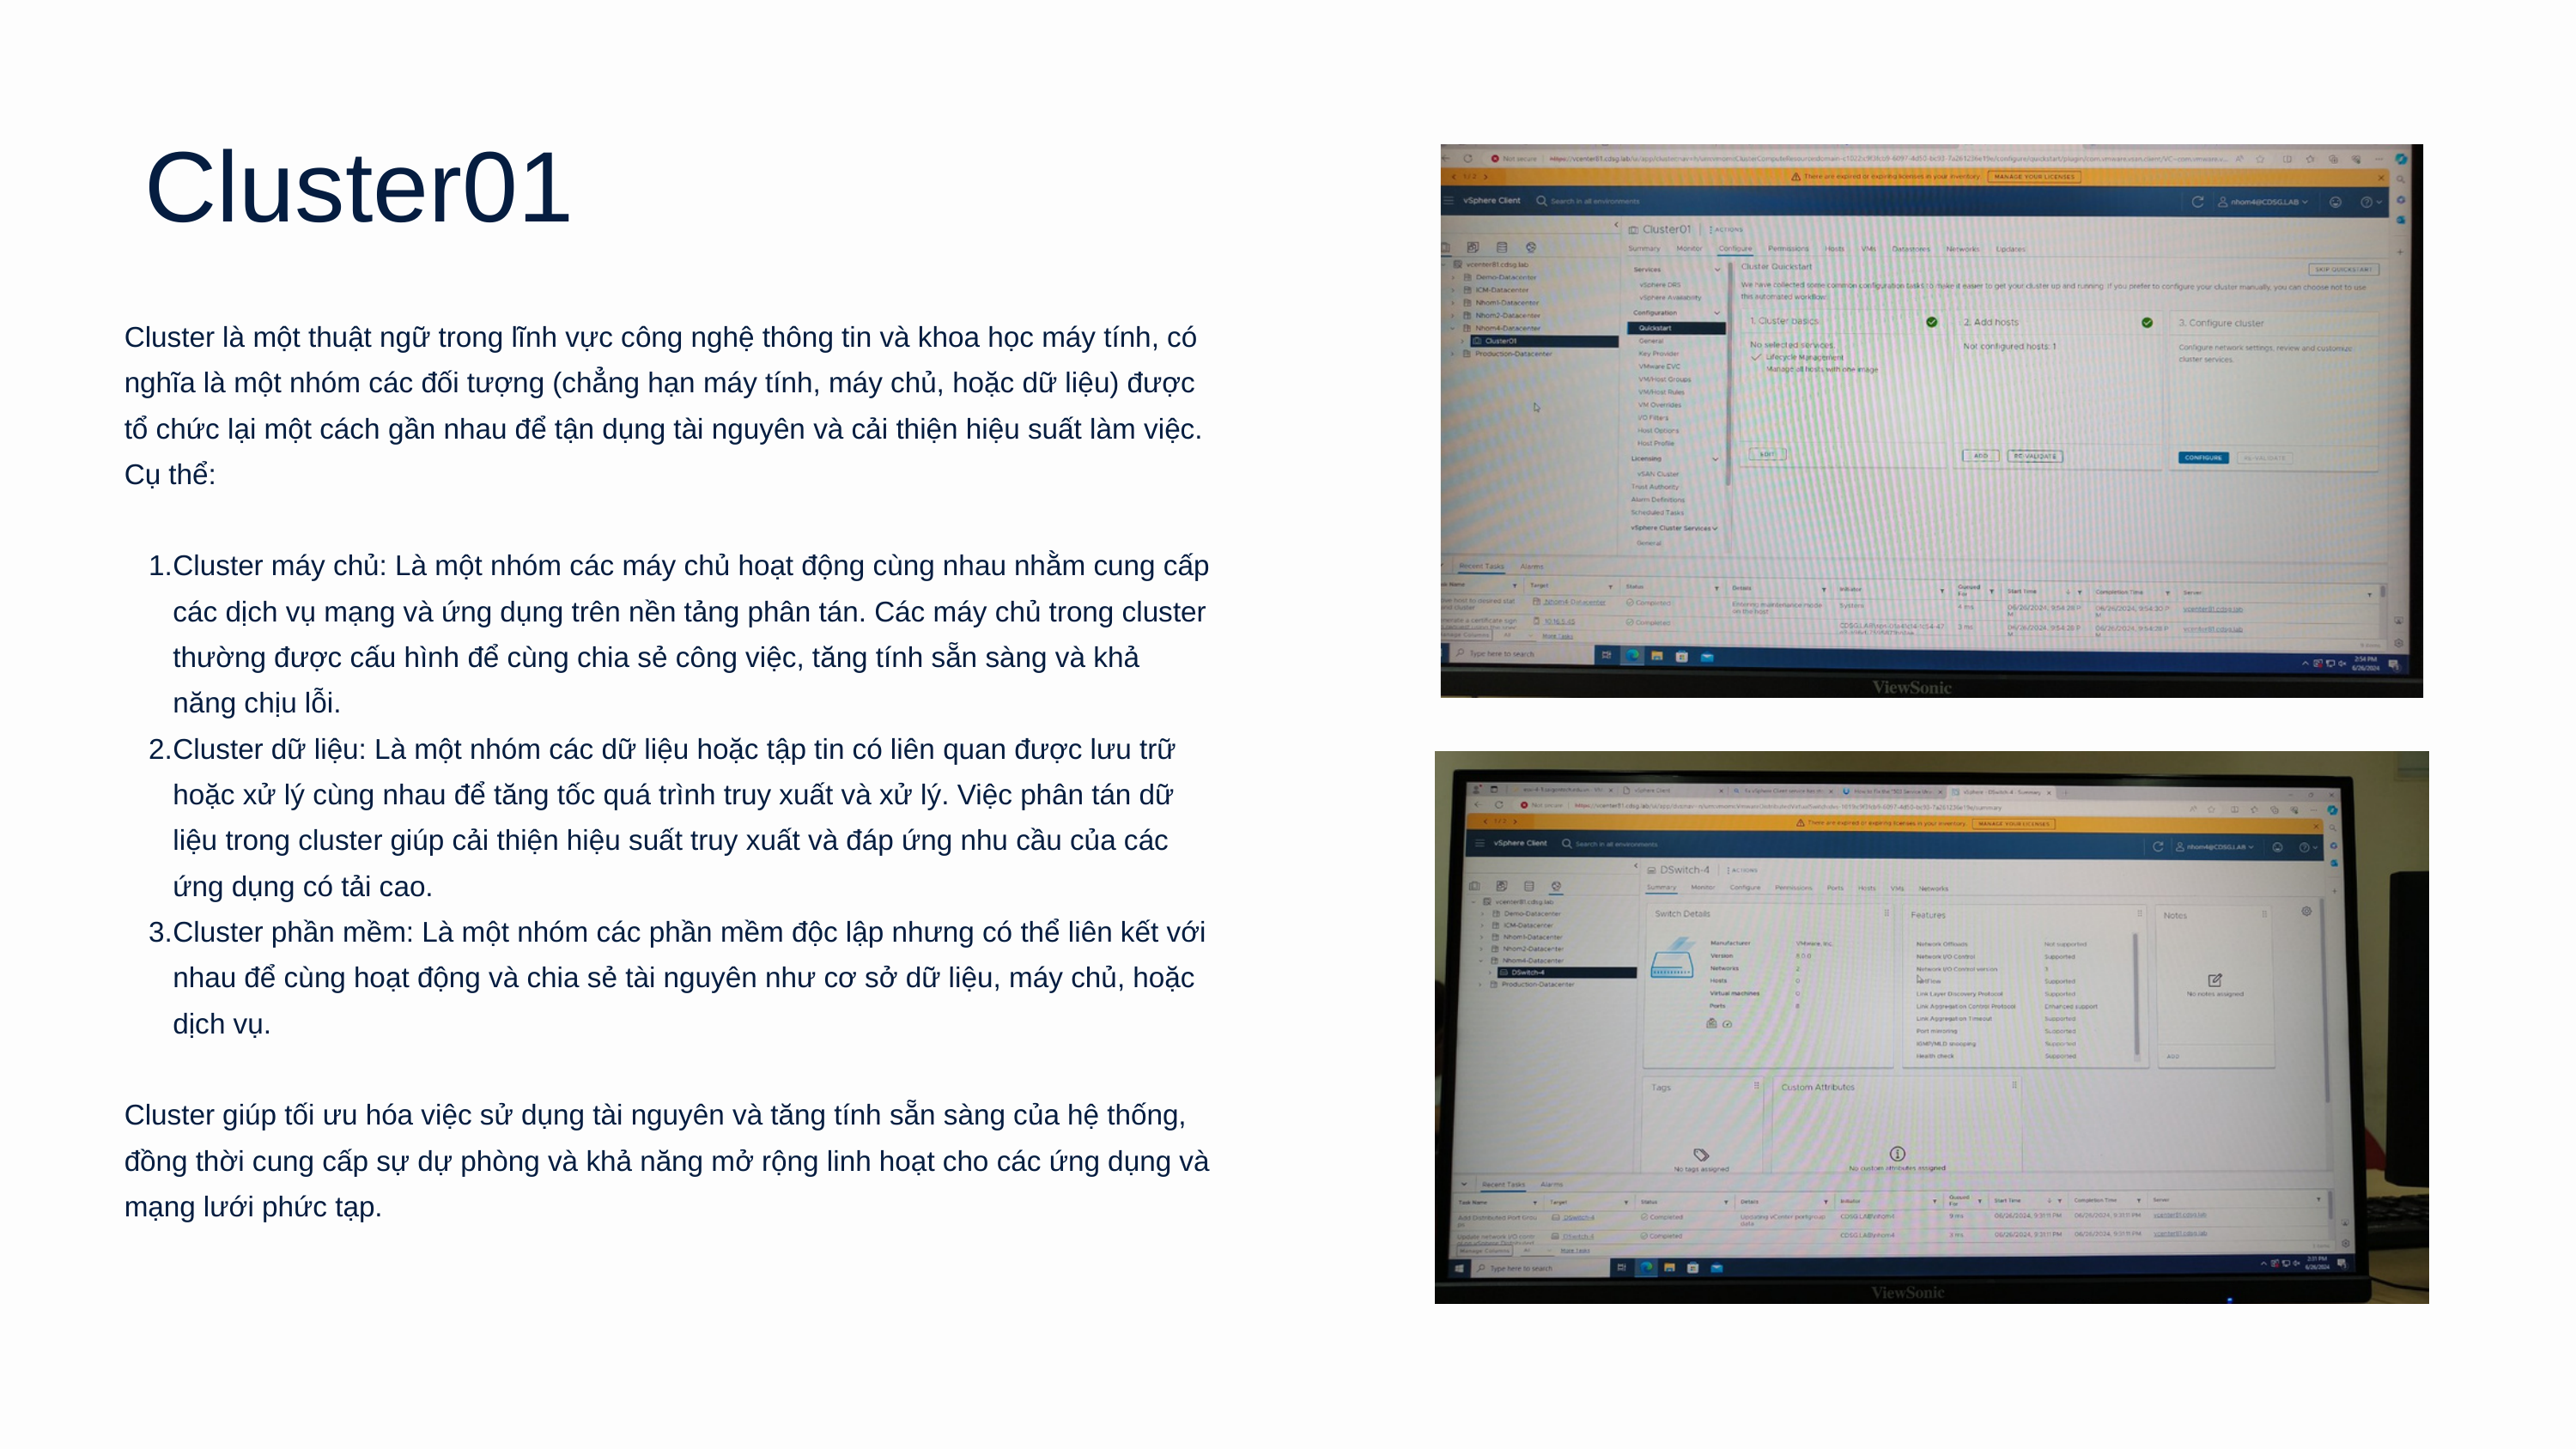

Cluster01

Cluster là một thuật ngữ trong lĩnh vực công nghệ thông tin và khoa học máy tính, có nghĩa là một nhóm các đối tượng (chẳng hạn máy tính, máy chủ, hoặc dữ liệu) được tổ chức lại một cách gần nhau để tận dụng tài nguyên và cải thiện hiệu suất làm việc. Cụ thể:

Cluster máy chủ: Là một nhóm các máy chủ hoạt động cùng nhau nhằm cung cấp các dịch vụ mạng và ứng dụng trên nền tảng phân tán. Các máy chủ trong cluster thường được cấu hình để cùng chia sẻ công việc, tăng tính sẵn sàng và khả năng chịu lỗi.
Cluster dữ liệu: Là một nhóm các dữ liệu hoặc tập tin có liên quan được lưu trữ hoặc xử lý cùng nhau để tăng tốc quá trình truy xuất và xử lý. Việc phân tán dữ liệu trong cluster giúp cải thiện hiệu suất truy xuất và đáp ứng nhu cầu của các ứng dụng có tải cao.
Cluster phần mềm: Là một nhóm các phần mềm độc lập nhưng có thể liên kết với nhau để cùng hoạt động và chia sẻ tài nguyên như cơ sở dữ liệu, máy chủ, hoặc dịch vụ.

Cluster giúp tối ưu hóa việc sử dụng tài nguyên và tăng tính sẵn sàng của hệ thống, đồng thời cung cấp sự dự phòng và khả năng mở rộng linh hoạt cho các ứng dụng và mạng lưới phức tạp.